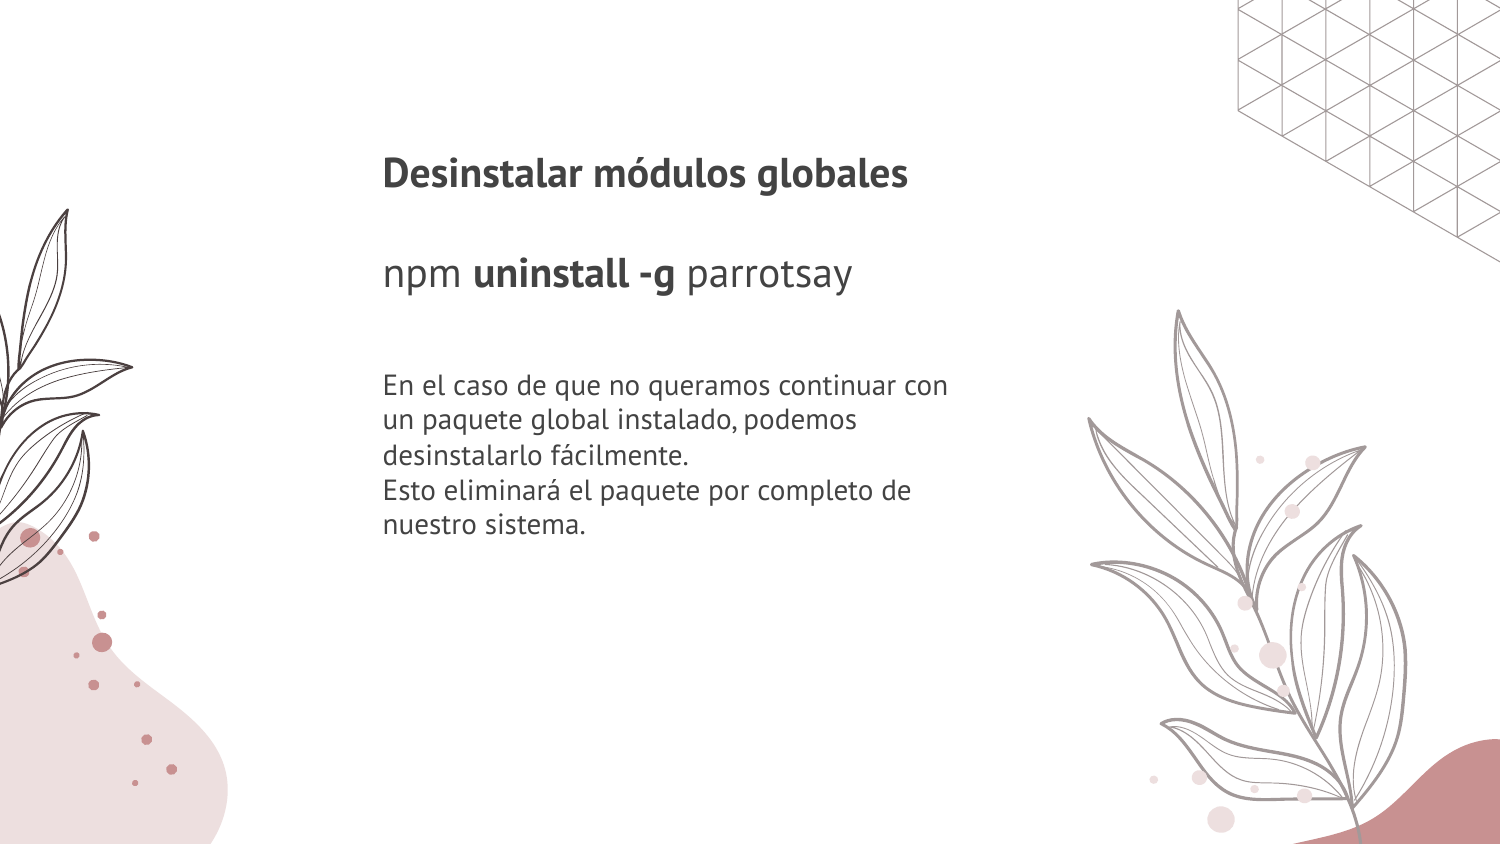

Desinstalar módulos globales

npm uninstall -g parrotsay

En el caso de que no queramos continuar con un paquete global instalado, podemos desinstalarlo fácilmente.
Esto eliminará el paquete por completo de nuestro sistema.